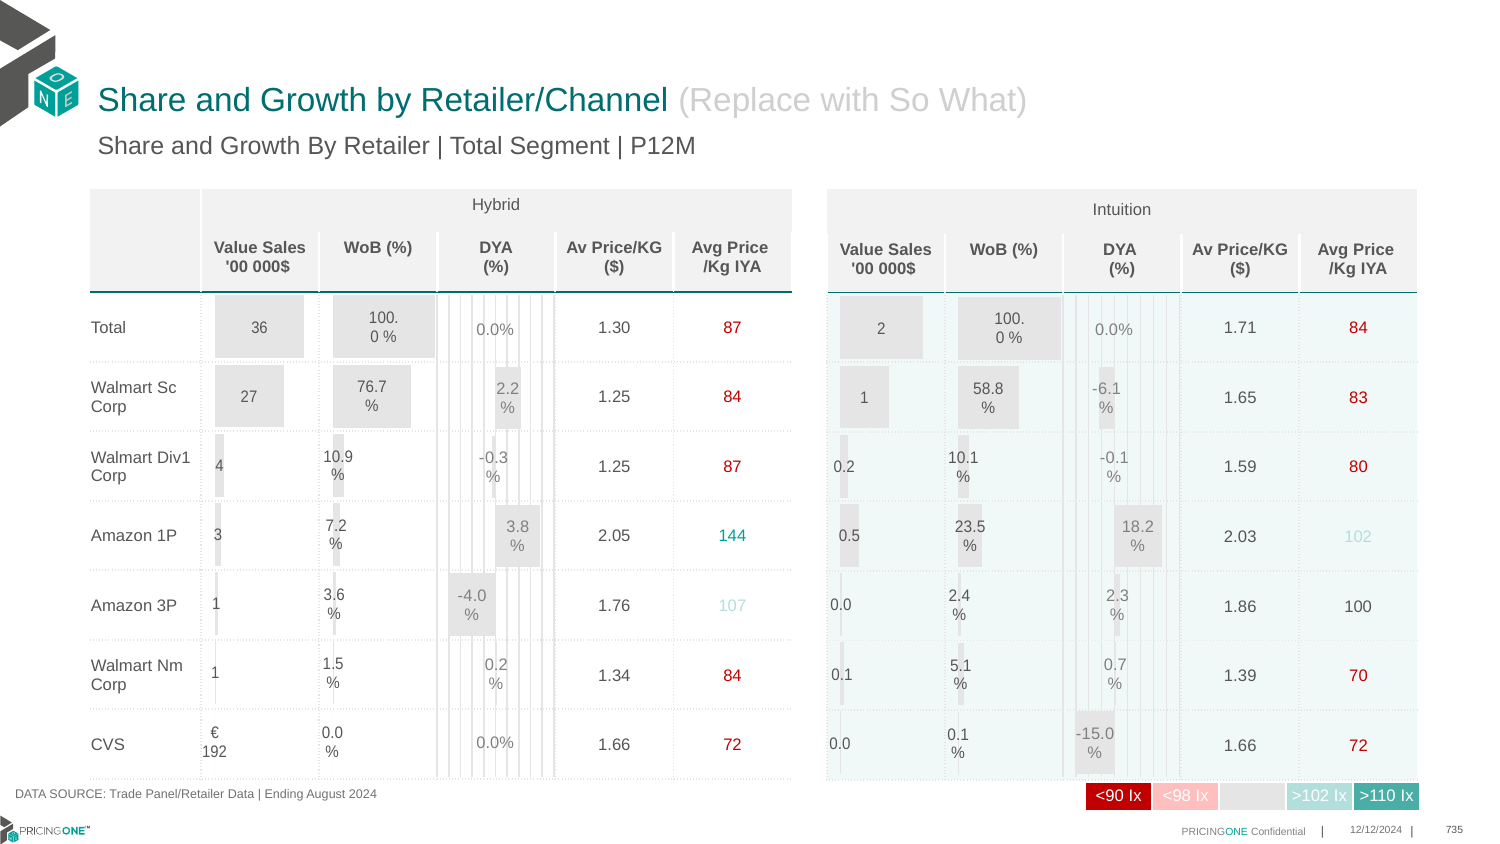

# Share and Growth by Retailer/Channel (Replace with So What)
Share and Growth By Retailer | Total Segment | P12M
|  | Hybrid | Total Category |  |  |  |
| --- | --- | --- | --- | --- | --- |
|  | Value Sales '00 000$ | WoB (%) | DYA (%) | Av Price/KG ($) | Avg Price /Kg IYA |
| Total |  |  |  | 1.30 | 87 |
| Walmart Sc Corp |  |  |  | 1.25 | 84 |
| Walmart Div1 Corp |  |  |  | 1.25 | 87 |
| Amazon 1P |  |  |  | 2.05 | 144 |
| Amazon 3P |  |  |  | 1.76 | 107 |
| Walmart Nm Corp |  |  |  | 1.34 | 84 |
| CVS |  |  |  | 1.66 | 72 |
| Intuition | Client |  |  |  |
| --- | --- | --- | --- | --- |
| Value Sales '00 000$ | WoB (%) | DYA (%) | Av Price/KG ($) | Avg Price /Kg IYA |
|  |  |  | 1.71 | 84 |
|  |  |  | 1.65 | 83 |
|  |  |  | 1.59 | 80 |
|  |  |  | 2.03 | 102 |
|  |  |  | 1.86 | 100 |
|  |  |  | 1.39 | 70 |
|  |  |  | 1.66 | 72 |

### Chart

| Category | Value Sales |
|---|---|
| Grand Total | 3564781.0 |
| Walmart Sc Corp | 2734921.0 |
| Walmart Div1 Corp | 389528.0 |
| Amazon 1P | 257585.0 |
| Amazon 3P | 128075.0 |
| Walmart Nm Corp | 54480.0 |
| CVS | 192.0 |

### Chart

| Category | Trade WoB % |
|---|---|
| Grand Total | 1.0 |
| Walmart Sc Corp | 0.7672058956777429 |
| Walmart Div1 Corp | 0.10927122872344752 |
| Amazon 1P | 0.07225829581115922 |
| Amazon 3P | 0.03592787326907319 |
| Walmart Nm Corp | 0.015282846267414463 |
| CVS | 0.0 |

### Chart

| Category | Value Sales |
|---|---|
| Grand Total | 201222.0 |
| Walmart Sc Corp | 118356.0 |
| Walmart Div1 Corp | 20249.0 |
| Amazon 1P | 47286.0 |
| Amazon 3P | 4812.0 |
| Walmart Nm Corp | 10327.0 |
| CVS | 192.0 |

### Chart

| Category | Trade WoB % |
|---|---|
| Grand Total | 1.0 |
| Walmart Sc Corp | 0.5881861824253809 |
| Walmart Div1 Corp | 0.10063014978481478 |
| Amazon 1P | 0.2349941855264335 |
| Amazon 3P | 0.02391388615558935 |
| Walmart Nm Corp | 0.051321426086610805 |
| CVS | 0.0009541700211706473 |

### Chart

| Category | Trade WoB % DYA |
|---|---|
| Grand Total | 0.0 |
| Walmart Sc Corp | 0.021597550992372816 |
| Walmart Div1 Corp | -0.0033503277990795527 |
| Amazon 1P | 0.038441421951655036 |
| Amazon 3P | -0.03991175723777045 |
| Walmart Nm Corp | 0.00155898264957691 |
| CVS | 0.0 |

### Chart

| Category | Trade WoB % DYA |
|---|---|
| Grand Total | 0.0 |
| Walmart Sc Corp | -0.06090260986788876 |
| Walmart Div1 Corp | -0.0007287521214507514 |
| Amazon 1P | 0.18184598744688185 |
| Amazon 3P | 0.022763674426235104 |
| Walmart Nm Corp | 0.007256471853504344 |
| CVS | -0.15023477173728178 |
DATA SOURCE: Trade Panel/Retailer Data | Ending August 2024
| <90 Ix | <98 Ix |  | >102 Ix | >110 Ix |
| --- | --- | --- | --- | --- |

12/12/2024
735